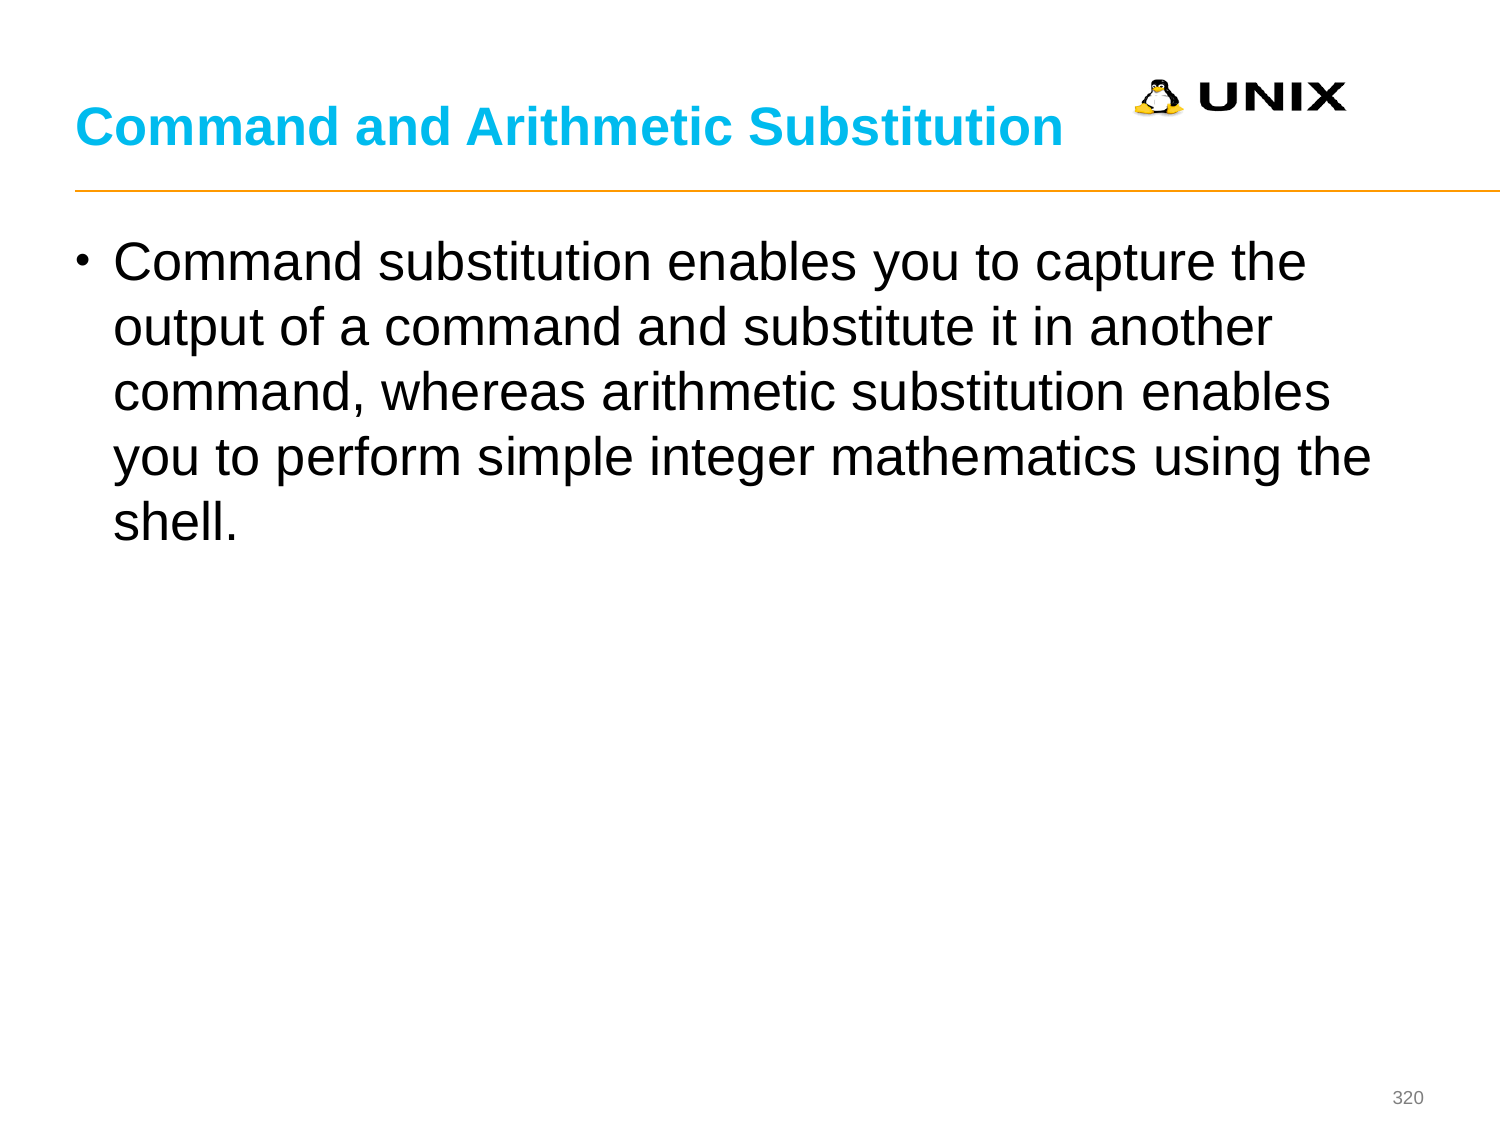

# Command and Arithmetic Substitution
Command substitution enables you to capture the output of a command and substitute it in another command, whereas arithmetic substitution enables you to perform simple integer mathematics using the shell.